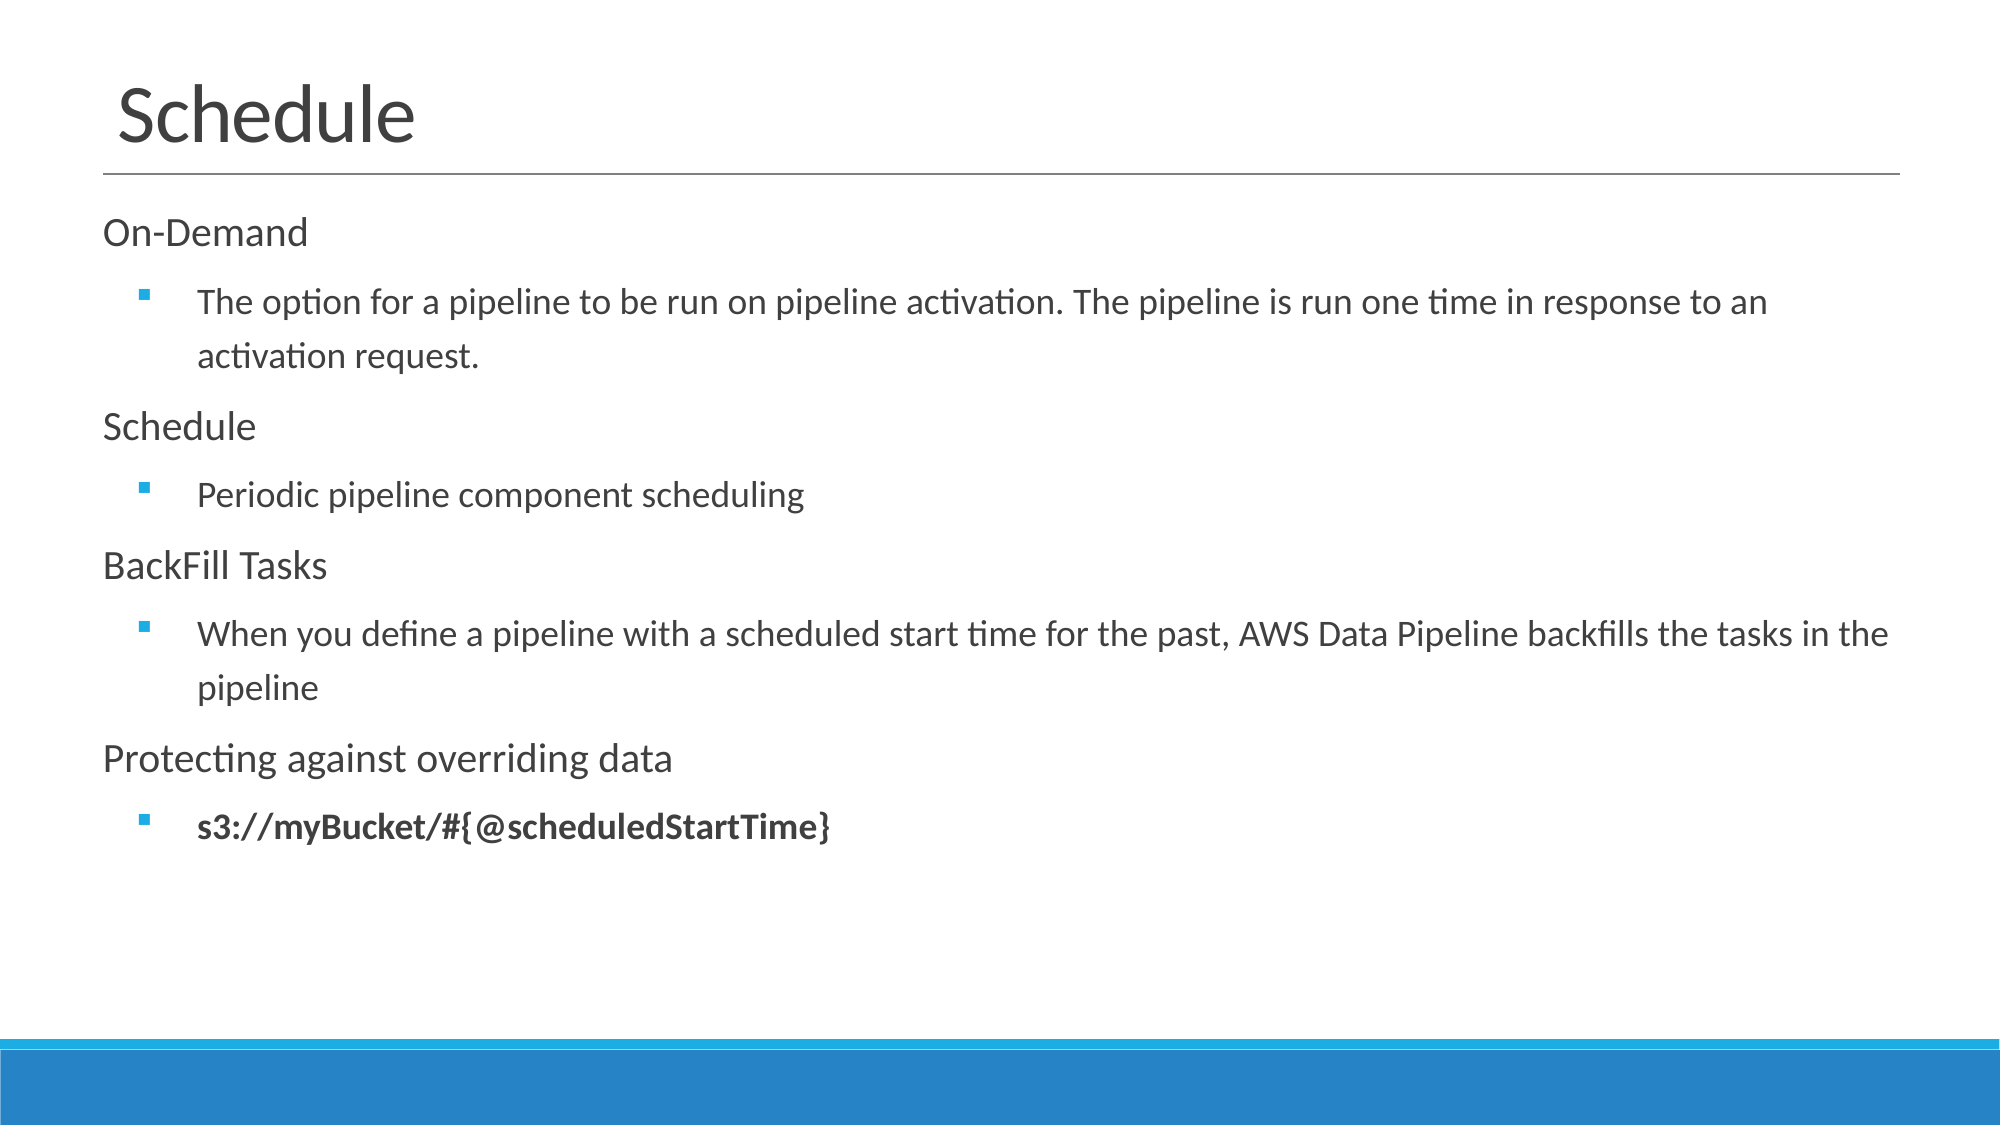

# Schedule
On-Demand
The option for a pipeline to be run on pipeline activation. The pipeline is run one time in response to an activation request.
Schedule
Periodic pipeline component scheduling
BackFill Tasks
When you define a pipeline with a scheduled start time for the past, AWS Data Pipeline backfills the tasks in the pipeline
Protecting against overriding data
s3://myBucket/#{@scheduledStartTime}